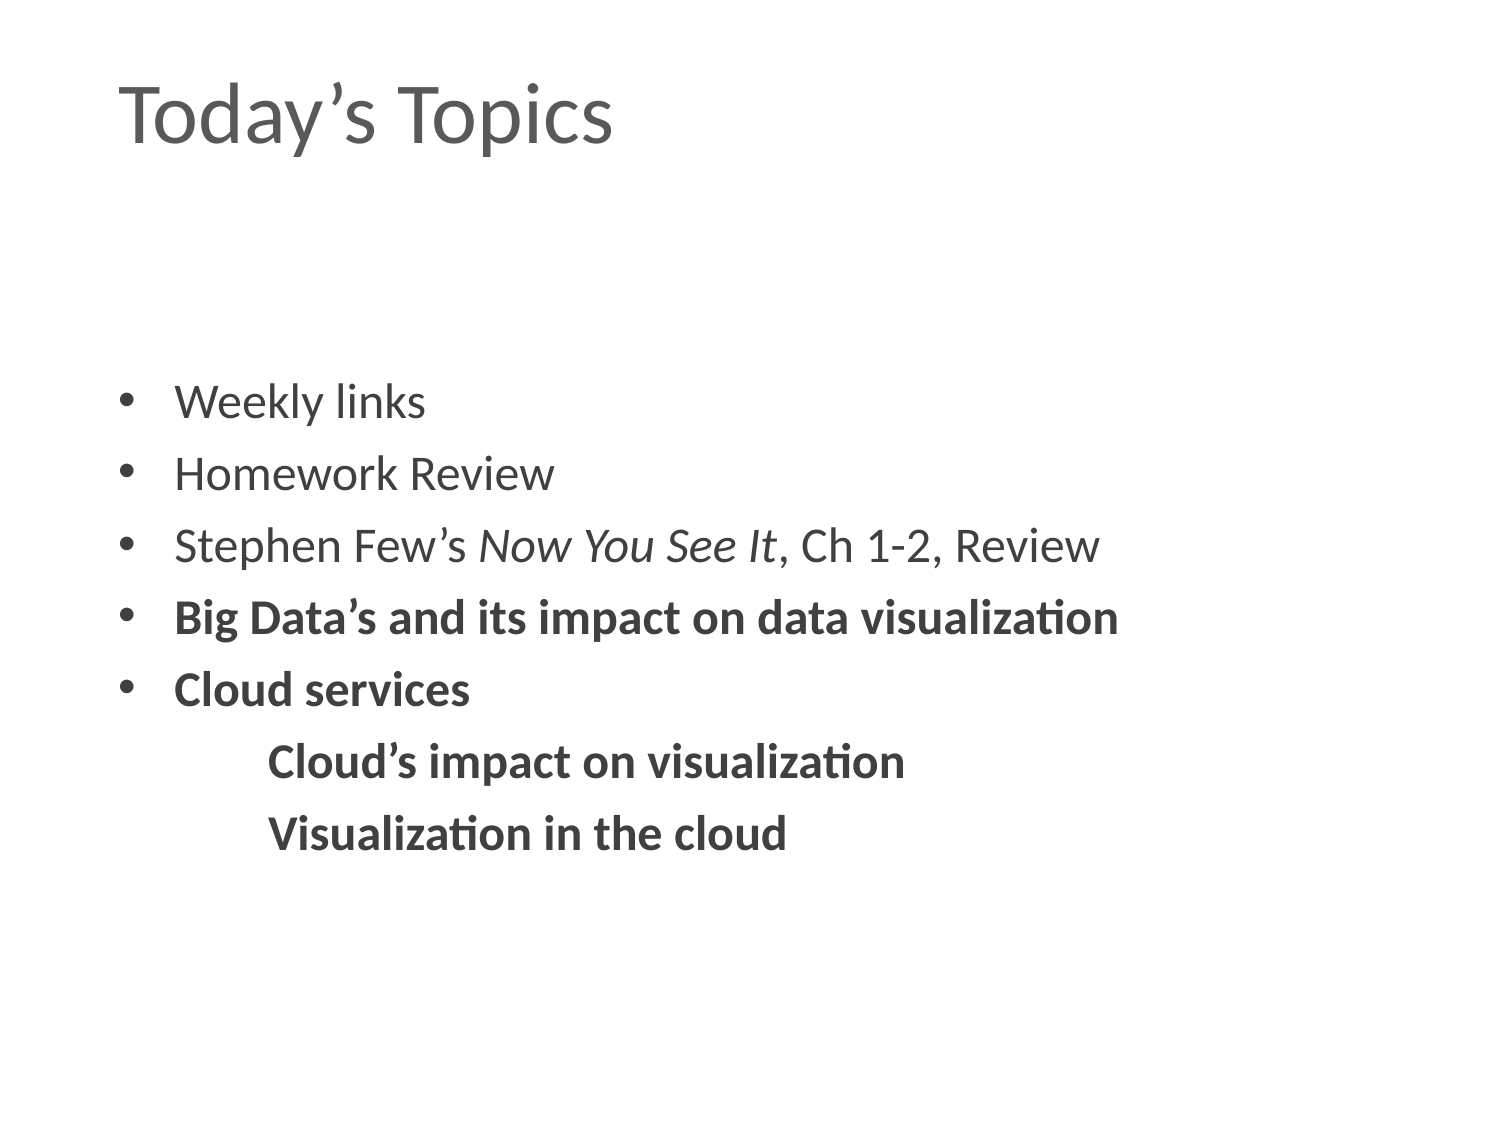

# Today’s Topics
Weekly links
Homework Review
Stephen Few’s Now You See It, Ch 1-2, Review
Big Data’s and its impact on data visualization
Cloud services
	Cloud’s impact on visualization
	Visualization in the cloud